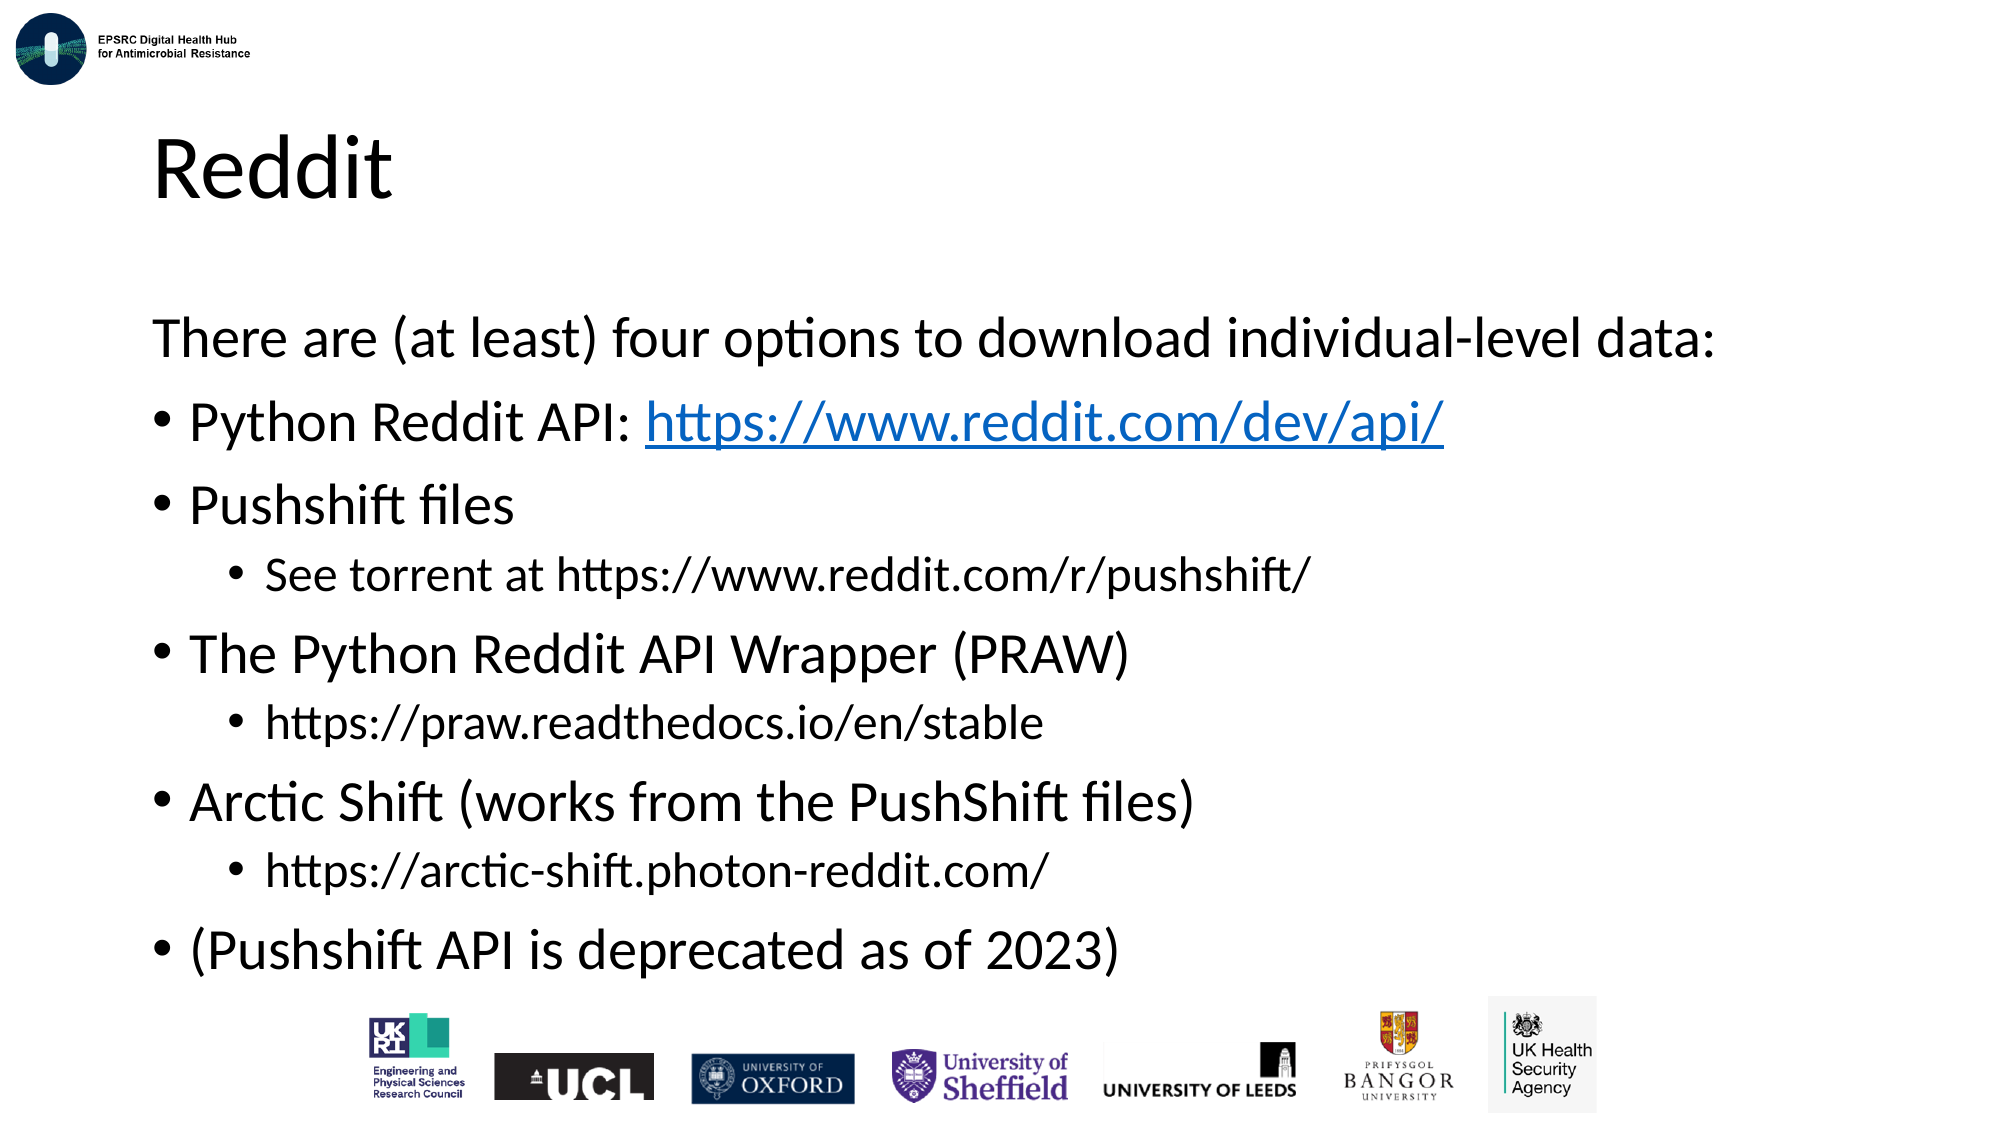

# Reddit
There are (at least) four options to download individual-level data:
Python Reddit API: https://www.reddit.com/dev/api/
Pushshift files
See torrent at https://www.reddit.com/r/pushshift/
The Python Reddit API Wrapper (PRAW)
https://praw.readthedocs.io/en/stable
Arctic Shift (works from the PushShift files)
https://arctic-shift.photon-reddit.com/
(Pushshift API is deprecated as of 2023)